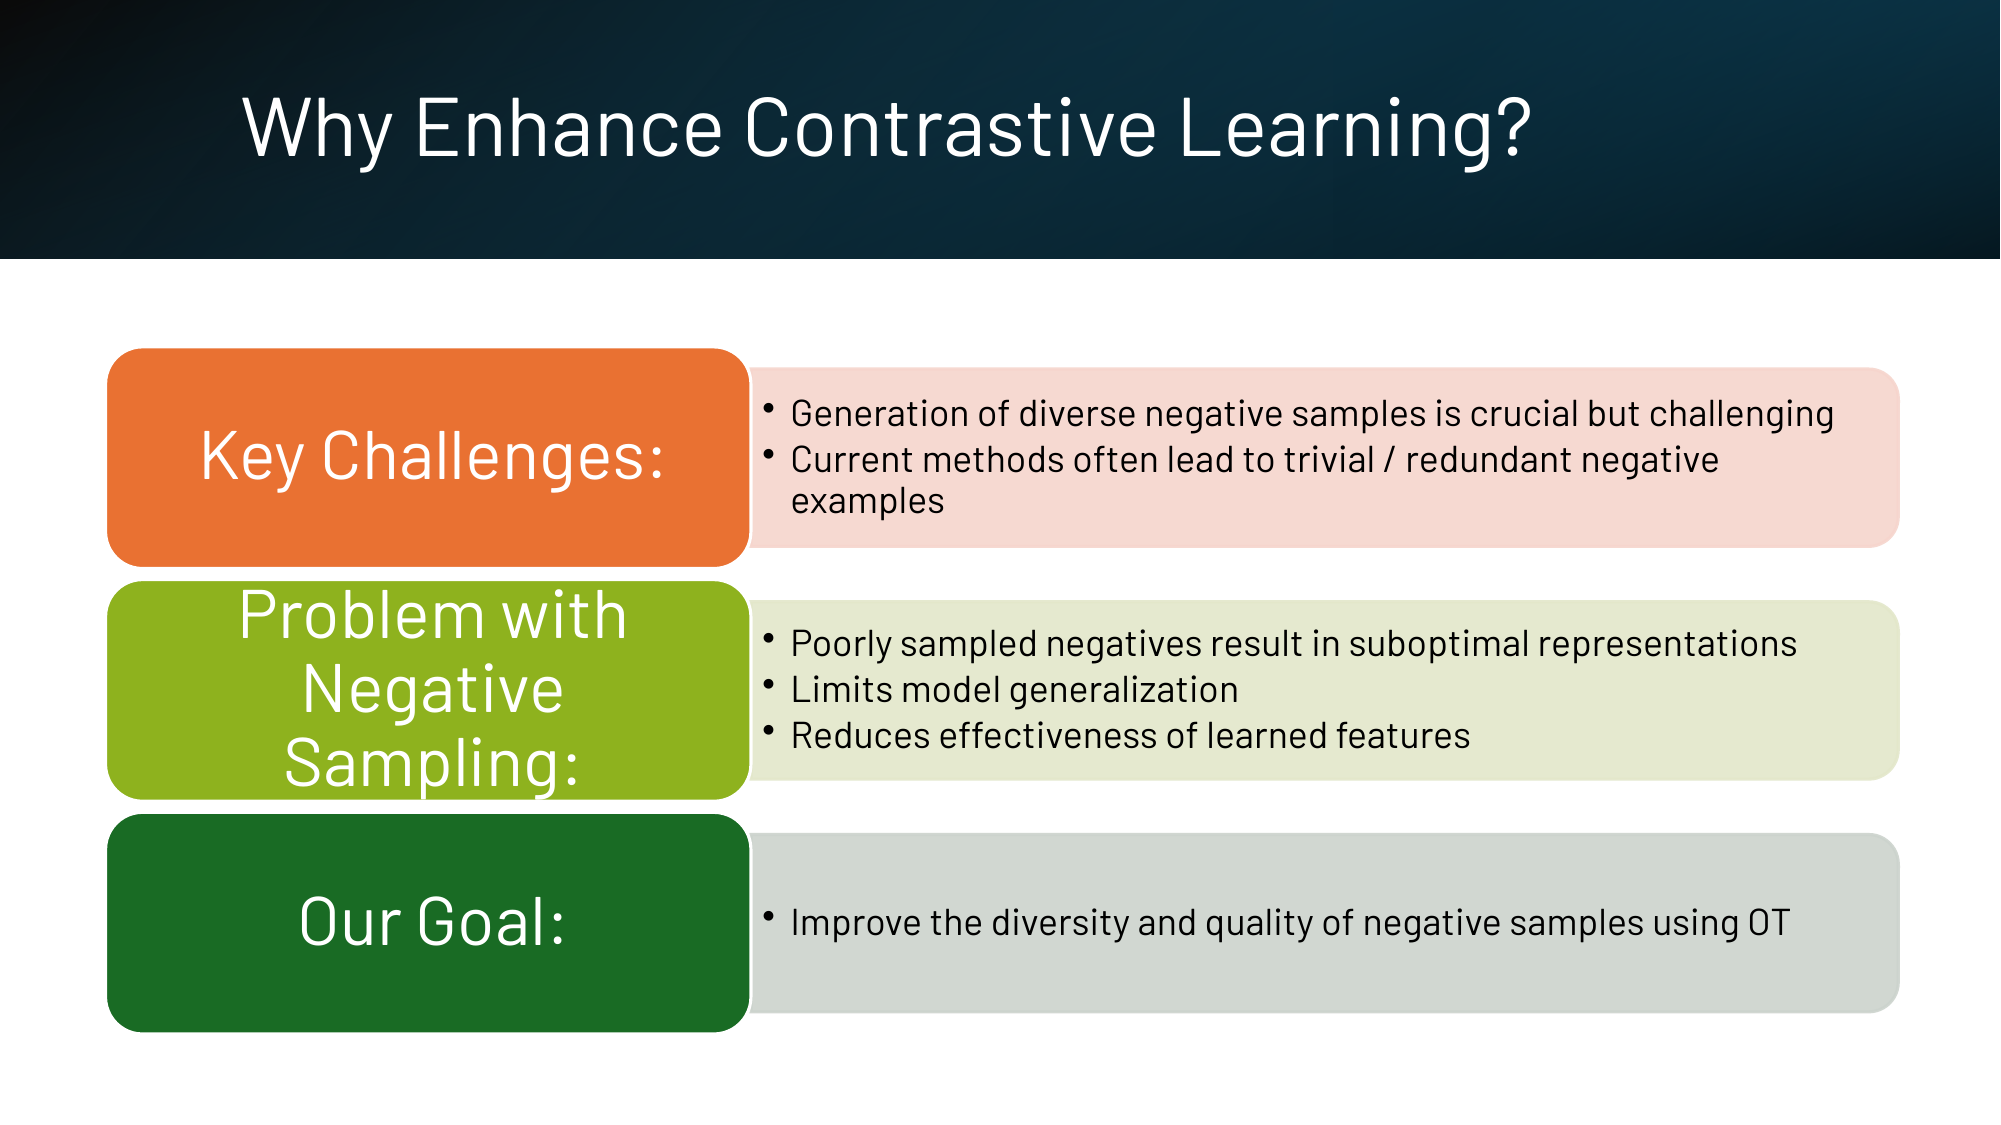

# Why Enhance Contrastive Learning?
Generation of diverse negative samples is crucial but challenging
Current methods often lead to trivial / redundant negative examples
Key Challenges:
Poorly sampled negatives result in suboptimal representations
Limits model generalization
Reduces effectiveness of learned features
Problem with Negative Sampling:
Improve the diversity and quality of negative samples using OT
Our Goal: